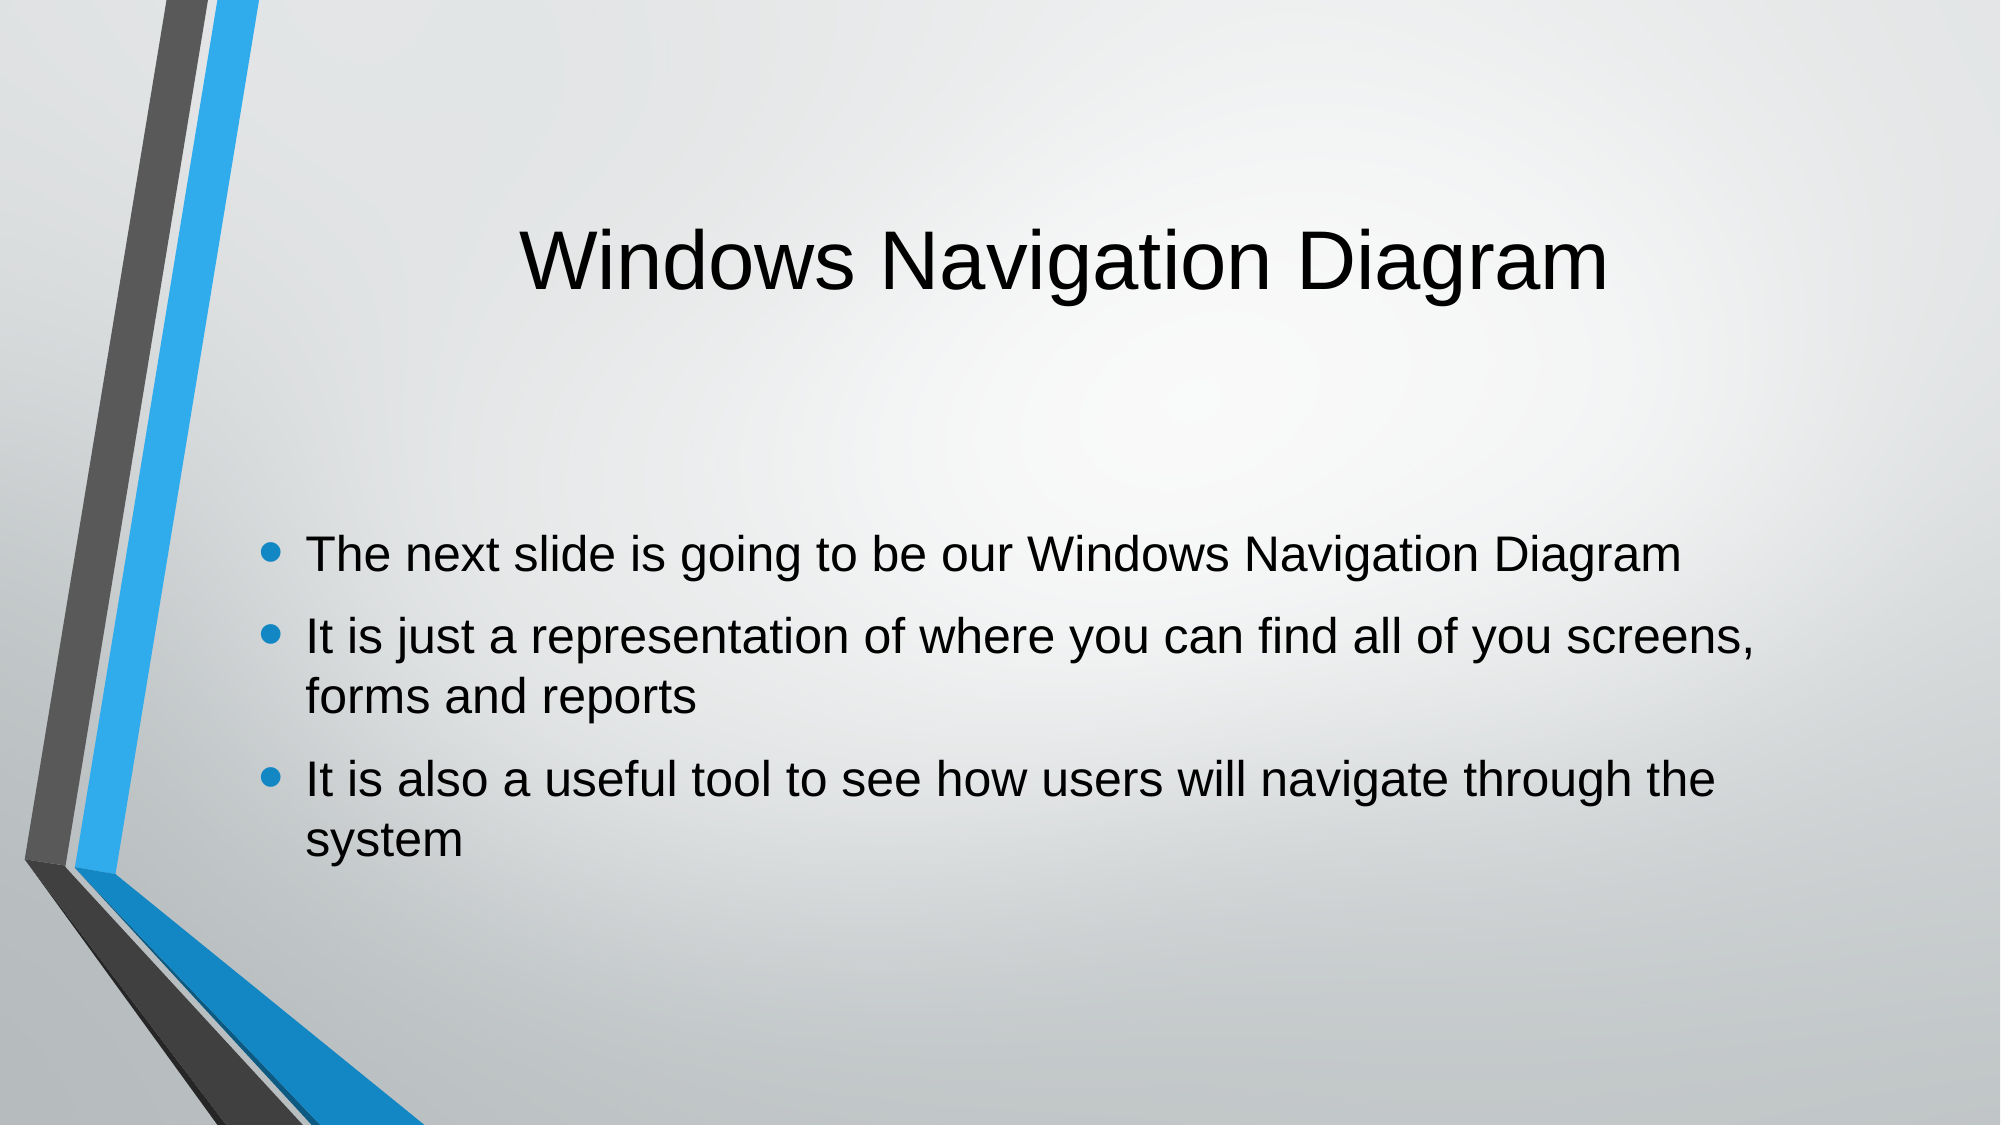

# Windows Navigation Diagram
The next slide is going to be our Windows Navigation Diagram
It is just a representation of where you can find all of you screens, forms and reports
It is also a useful tool to see how users will navigate through the system